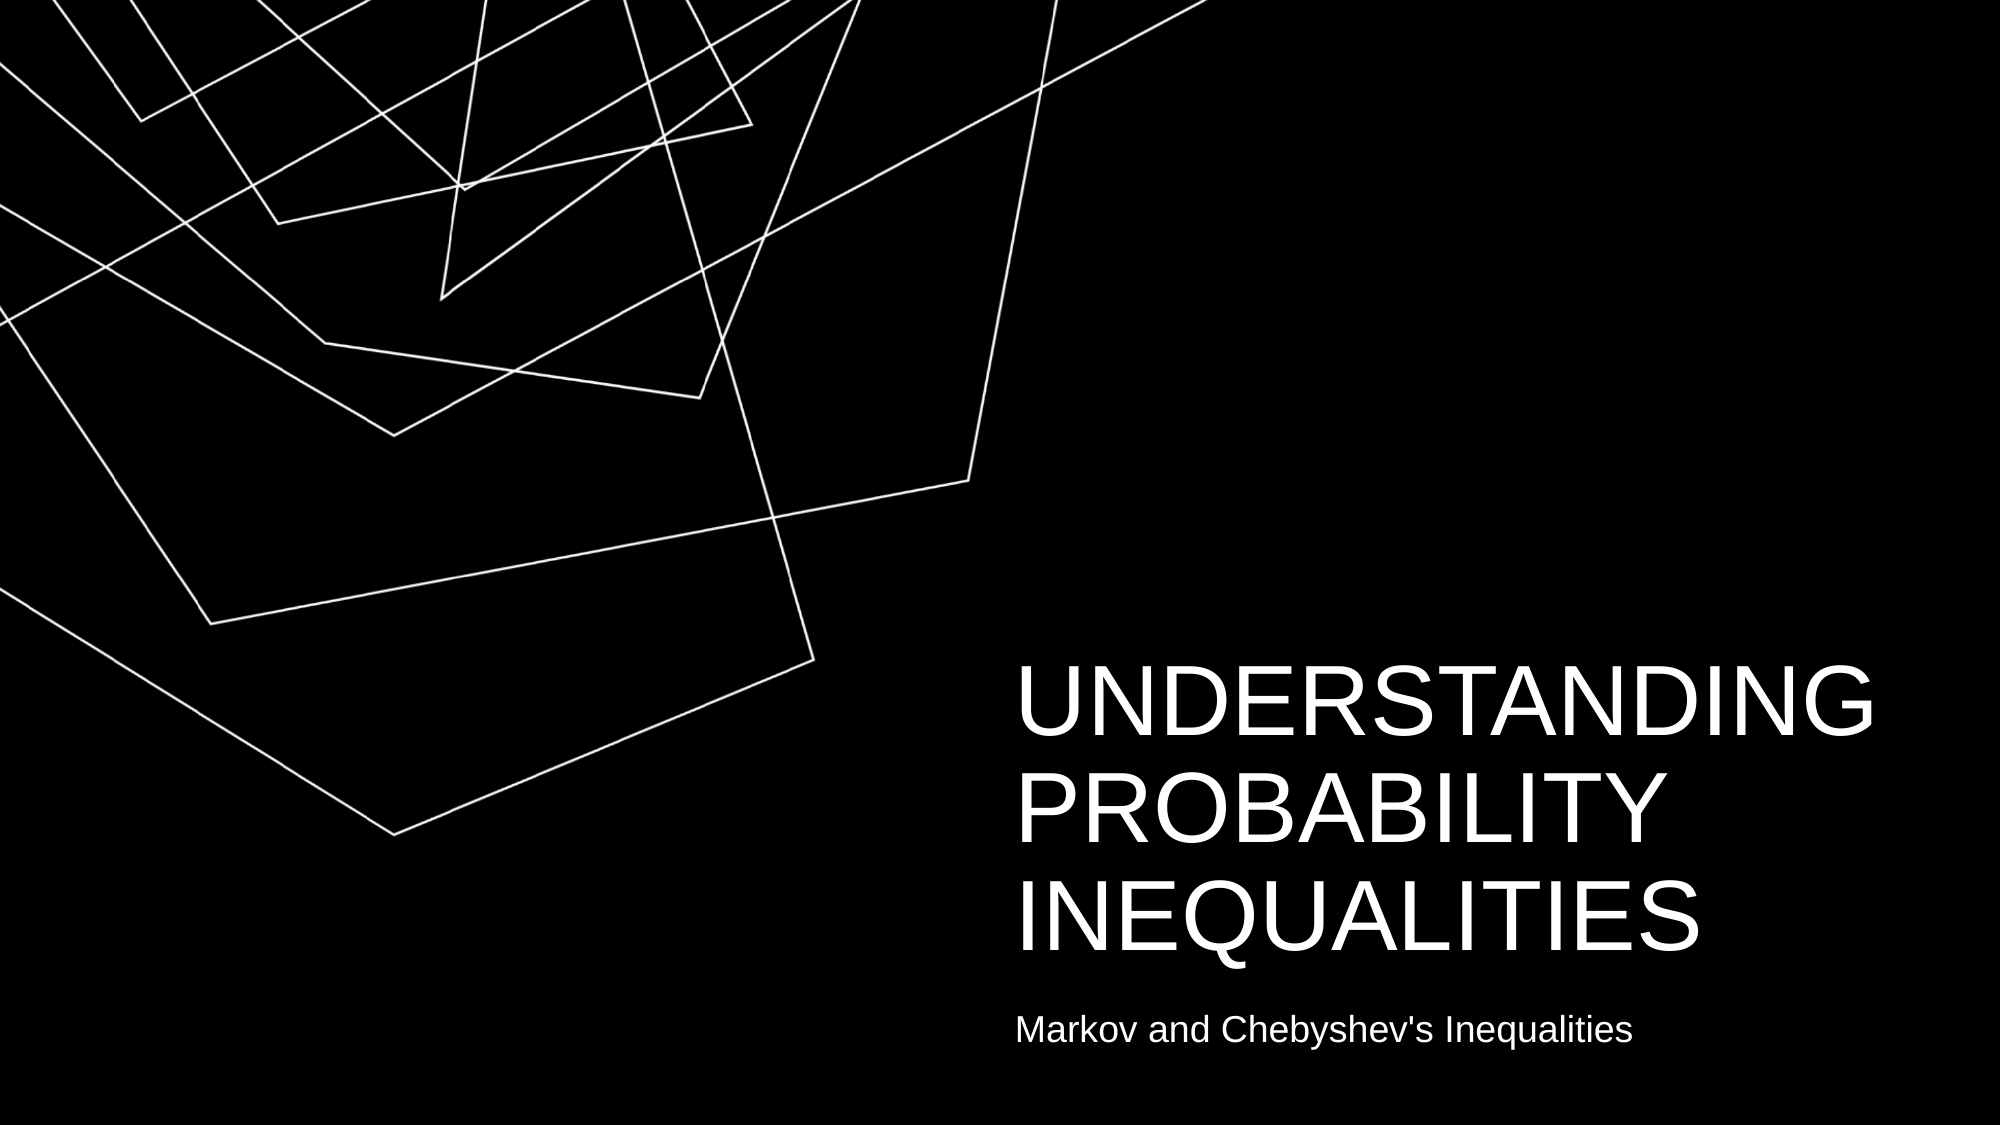

# Understanding probability inequalities
Markov and Chebyshev's Inequalities